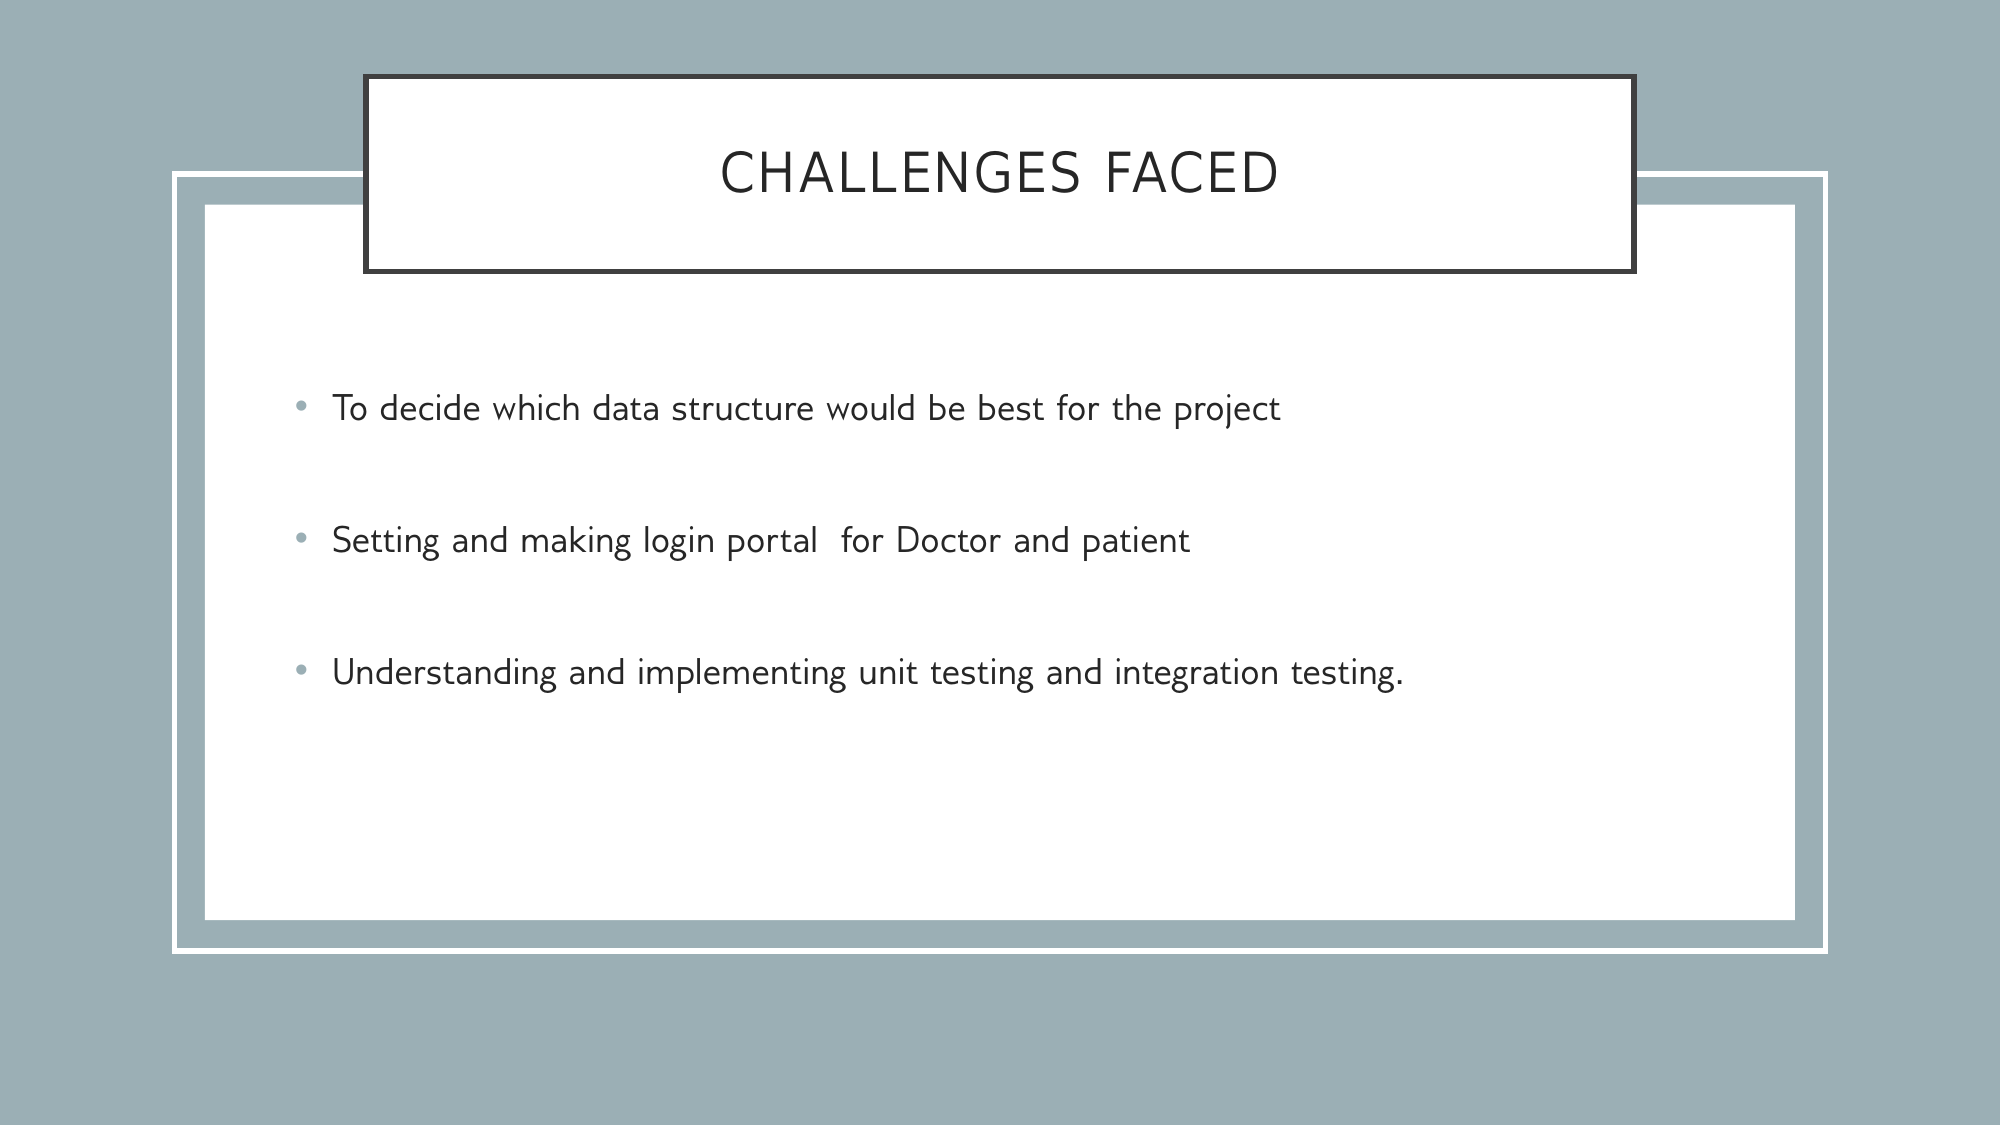

# Challenges faced

To decide which data structure would be best for the project

Setting and making login portal  for Doctor and patient

Understanding and implementing unit testing and integration testing.